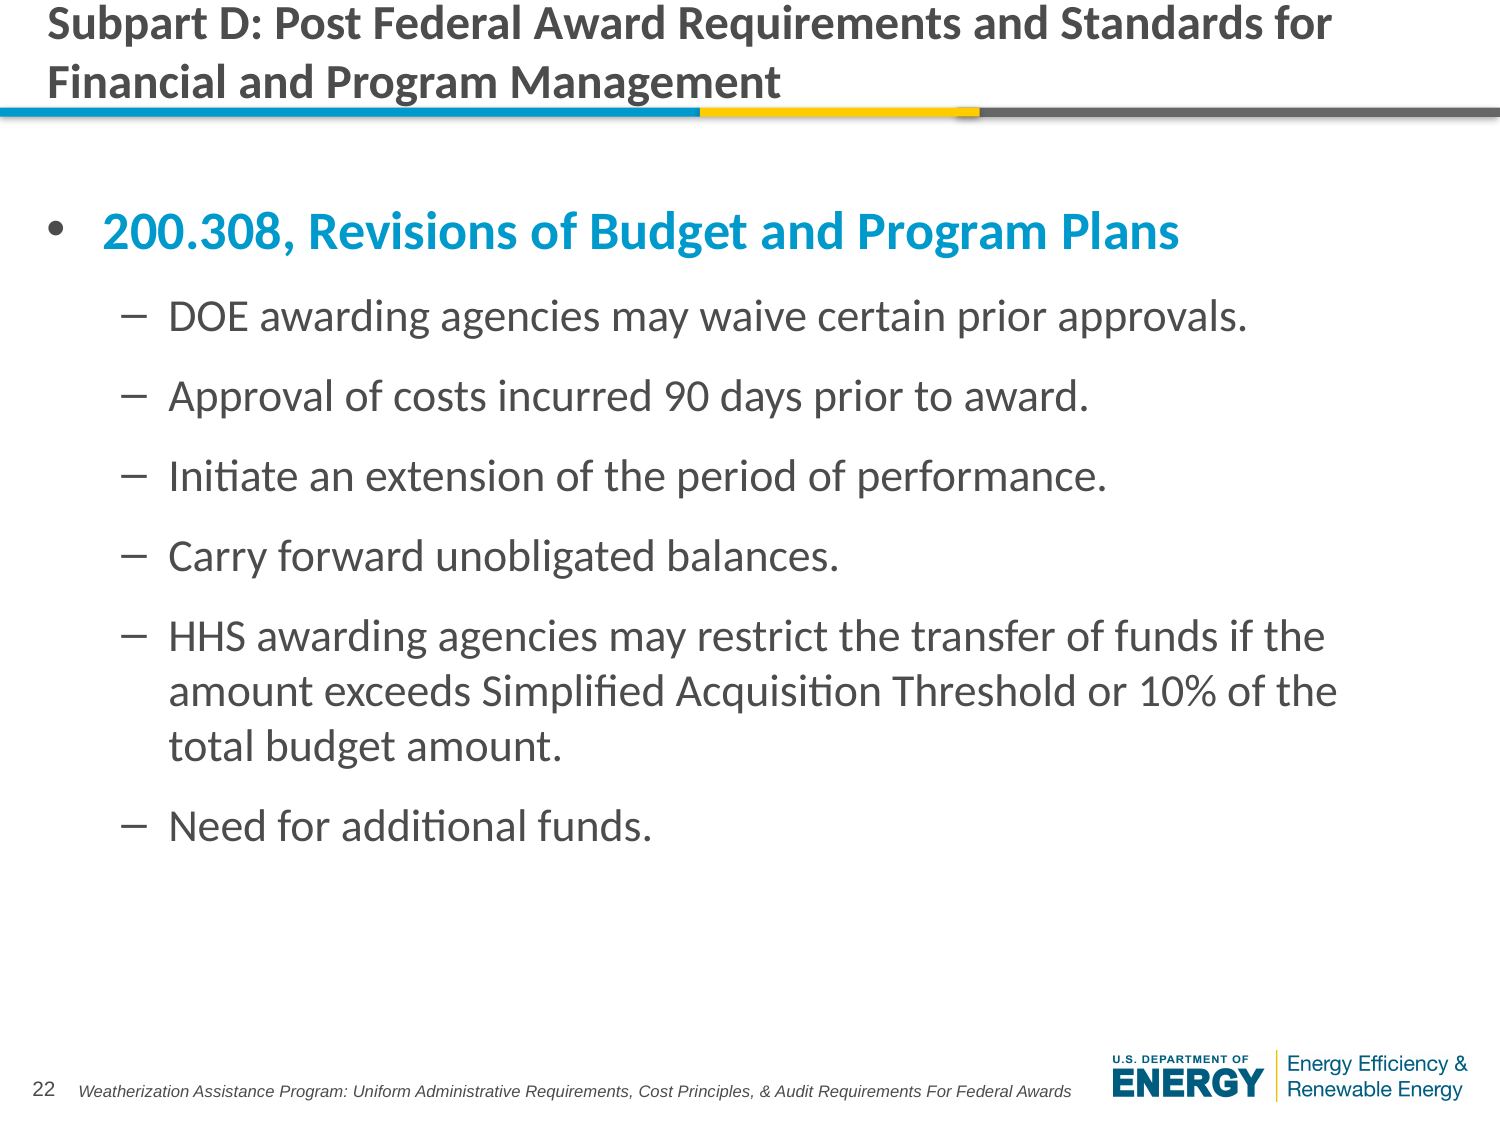

# Subpart D: Post Federal Award Requirements and Standards for Financial and Program Management
200.308, Revisions of Budget and Program Plans
DOE awarding agencies may waive certain prior approvals.
Approval of costs incurred 90 days prior to award.
Initiate an extension of the period of performance.
Carry forward unobligated balances.
HHS awarding agencies may restrict the transfer of funds if the amount exceeds Simplified Acquisition Threshold or 10% of the
total budget amount.
Need for additional funds.